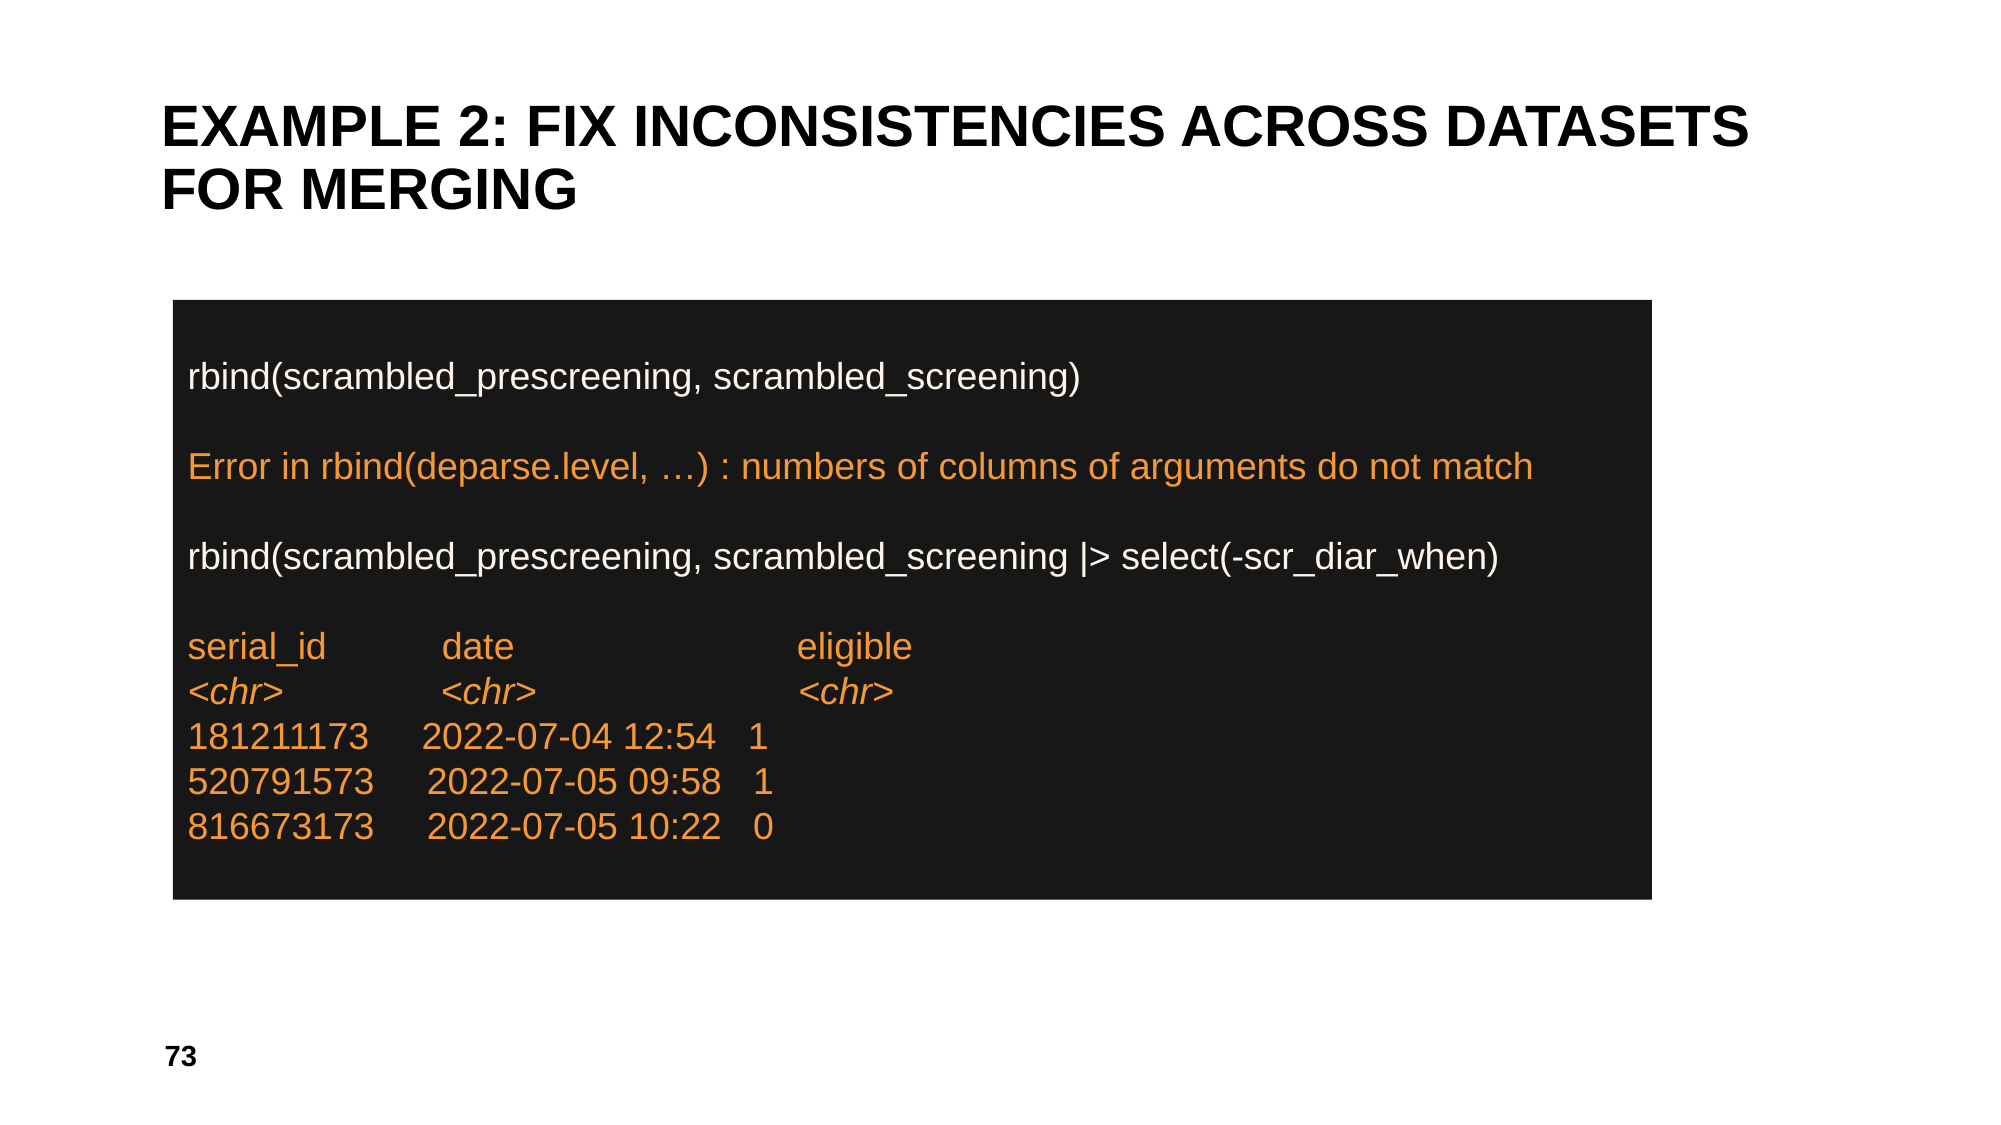

# example 2: fix inconsistencies across datasets for merging

rbind(scrambled_prescreening, scrambled_screening)

Error in rbind(deparse.level, …) : numbers of columns of arguments do not match

rbind(scrambled_prescreening, scrambled_screening |> select(-scr_diar_when)

serial_id           date                           eligible
<chr>               <chr>                         <chr>
181211173     2022-07-04 12:54   1
520791573     2022-07-05 09:58   1
816673173     2022-07-05 10:22   0

73